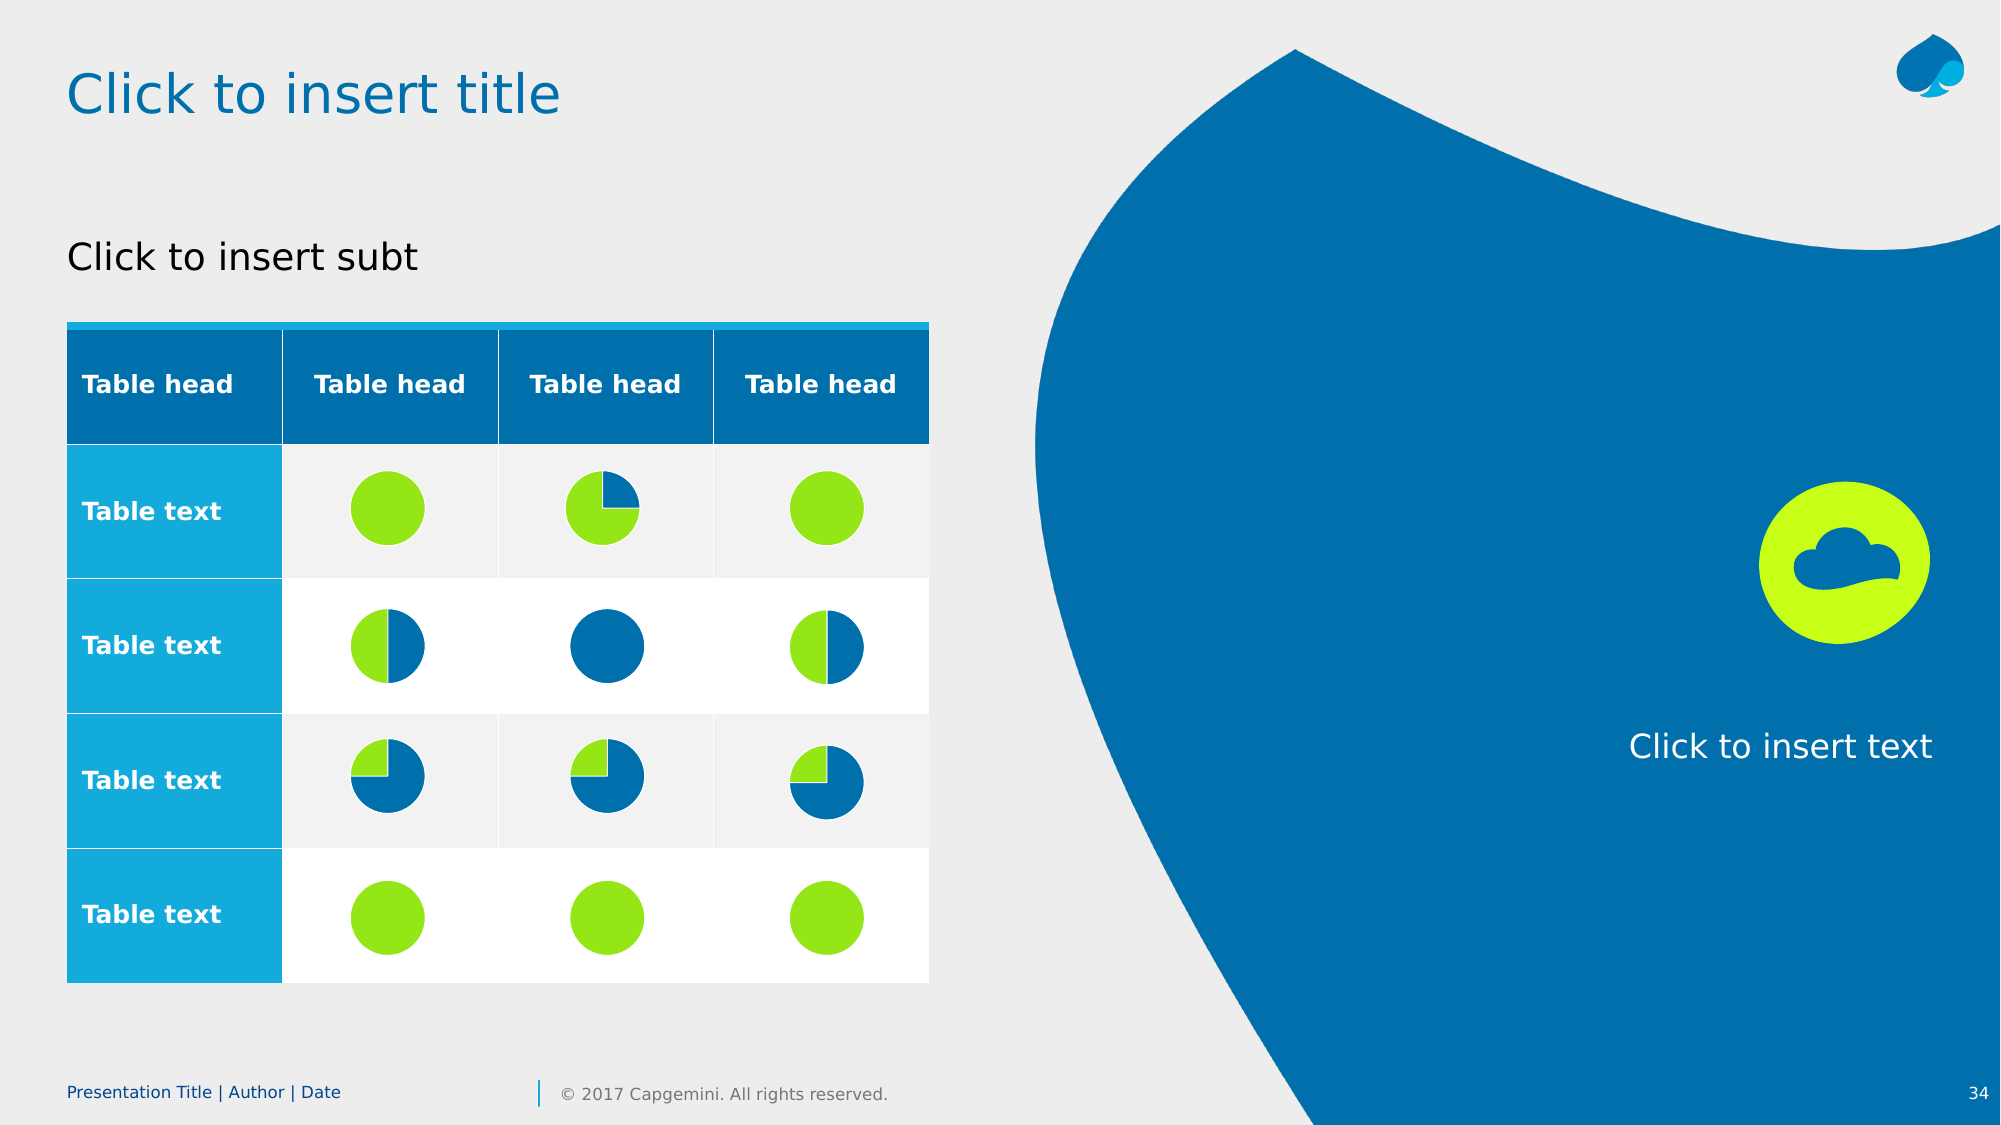

# Click to insert title
Click to insert subt
| Table head | Table head | Table head | Table head |
| --- | --- | --- | --- |
| Table text |  |  |  |
| Table text |  |  |  |
| Table text |  |  |  |
| Table text |  |  |  |

Click to insert text